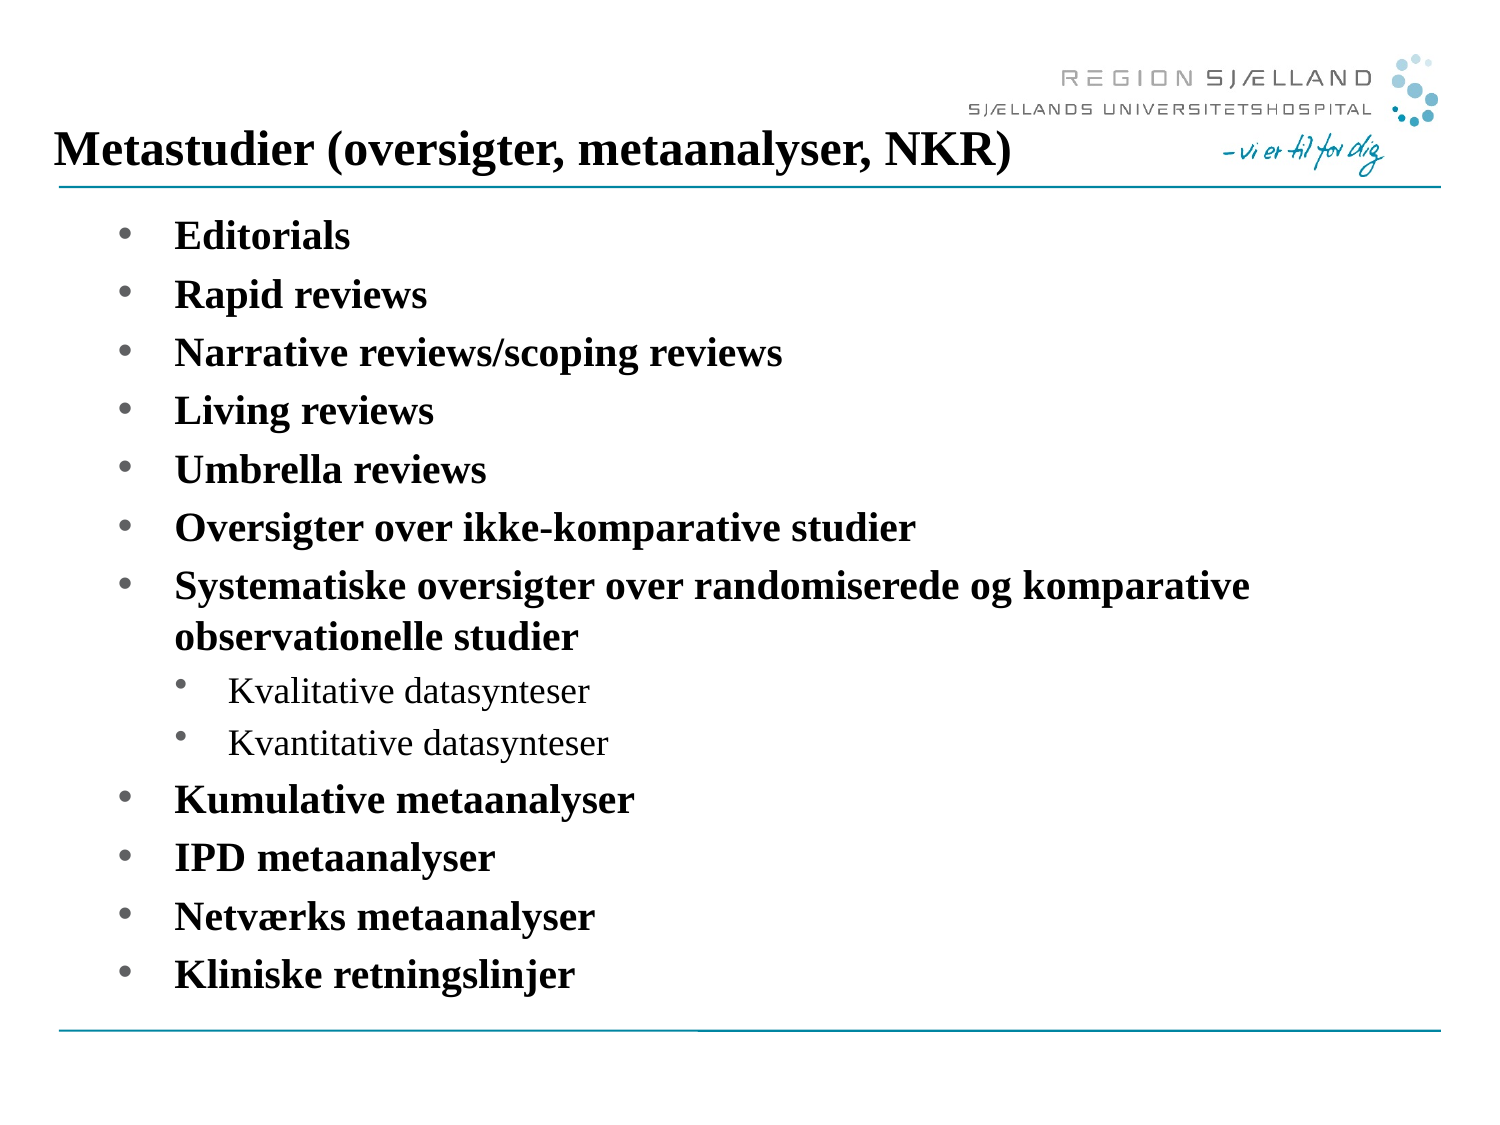

# Metastudier (oversigter, metaanalyser, NKR)
Editorials
Rapid reviews
Narrative reviews/scoping reviews
Living reviews
Umbrella reviews
Oversigter over ikke-komparative studier
Systematiske oversigter over randomiserede og komparative observationelle studier
Kvalitative datasynteser
Kvantitative datasynteser
Kumulative metaanalyser
IPD metaanalyser
Netværks metaanalyser
Kliniske retningslinjer